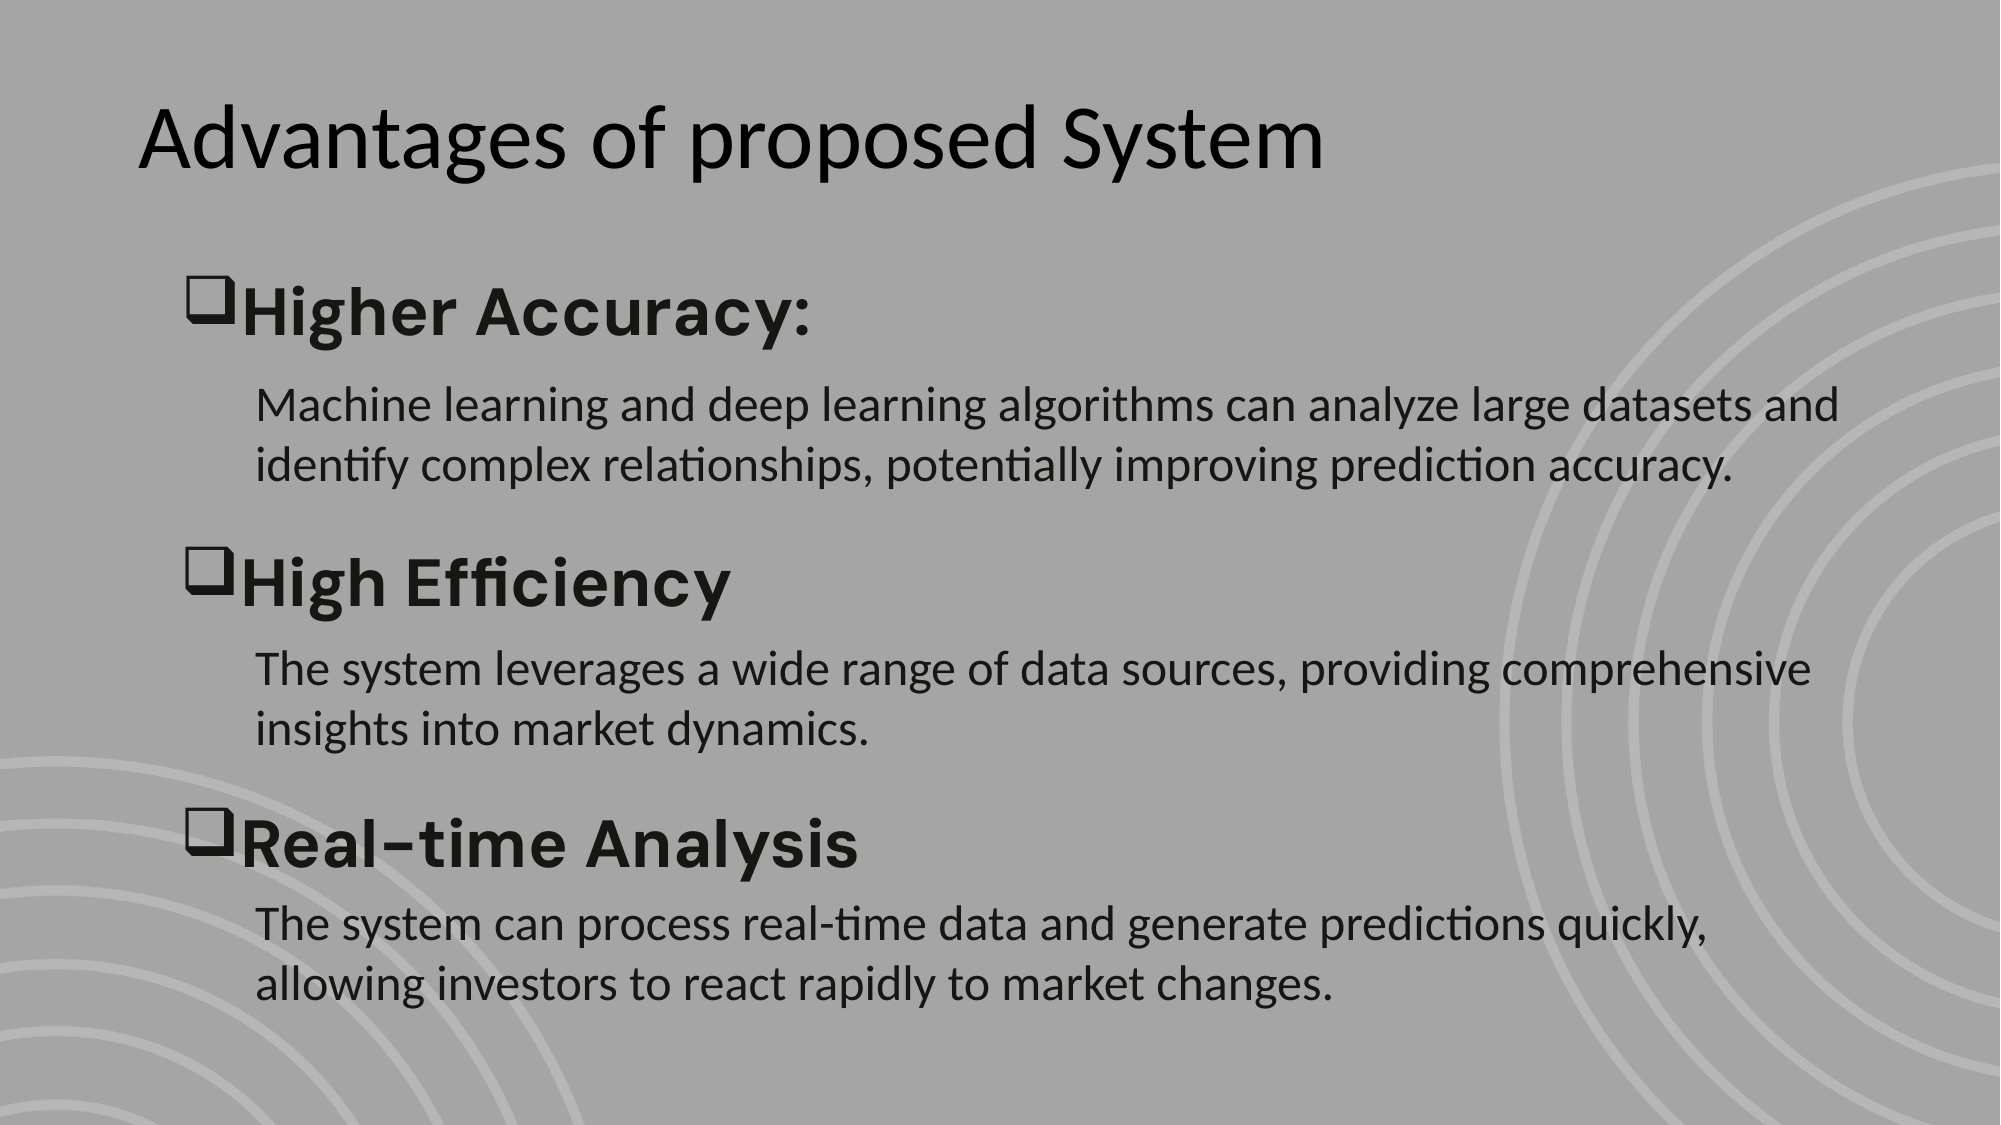

# Advantages of proposed System
Higher Accuracy:
Machine learning and deep learning algorithms can analyze large datasets and identify complex relationships, potentially improving prediction accuracy.

High Efficiency
The system leverages a wide range of data sources, providing comprehensive insights into market dynamics.

Real-time Analysis
The system can process real-time data and generate predictions quickly, allowing investors to react rapidly to market changes.